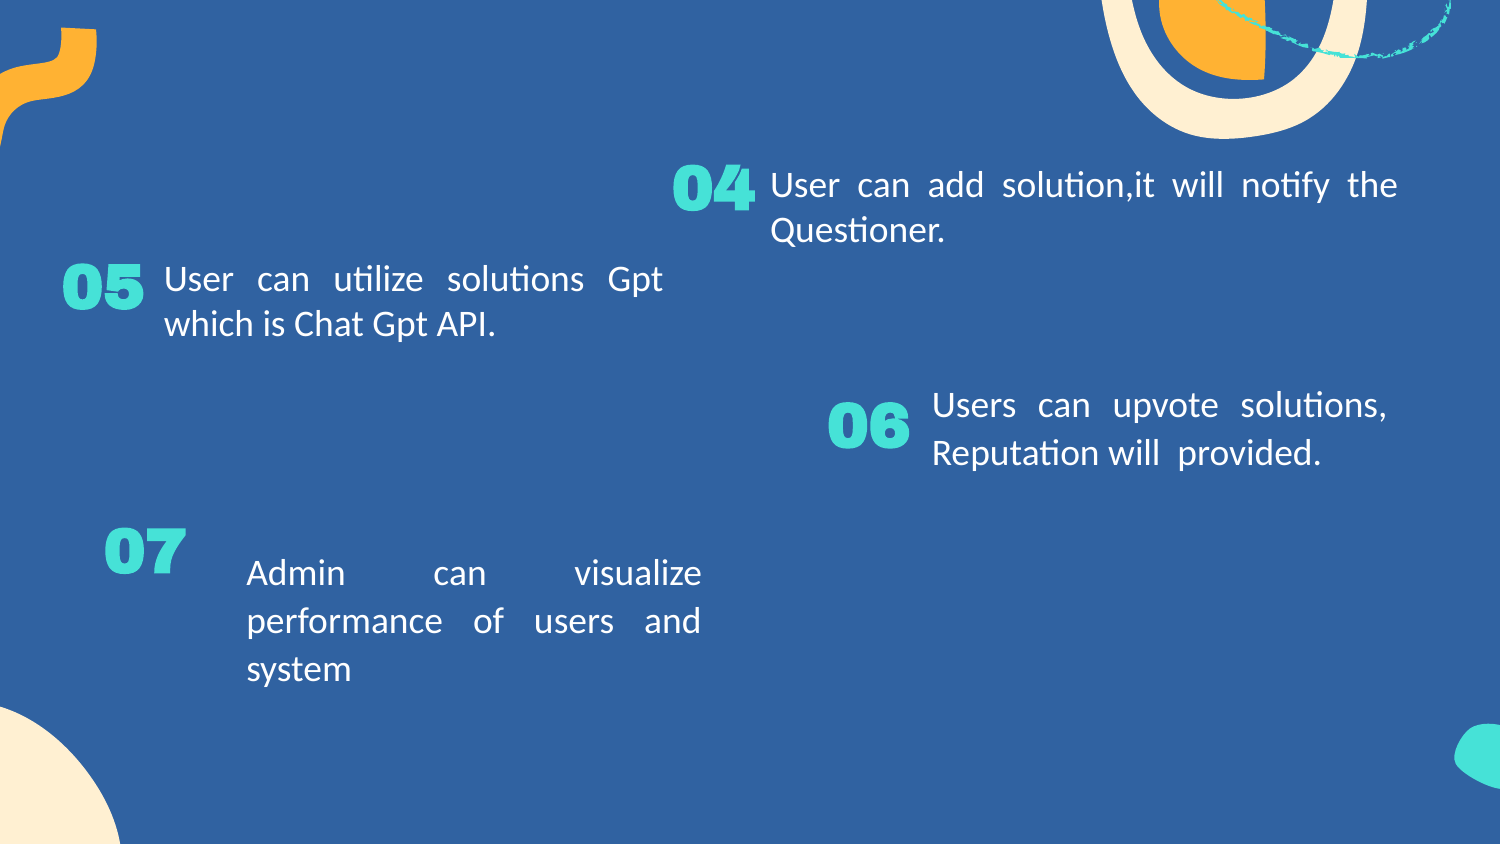

04
User can add solution,it will notify the Questioner.
05
User can utilize solutions Gpt which is Chat Gpt API.
Users can upvote solutions, Reputation will  provided.
06
07
Admin can visualize performance of users and system